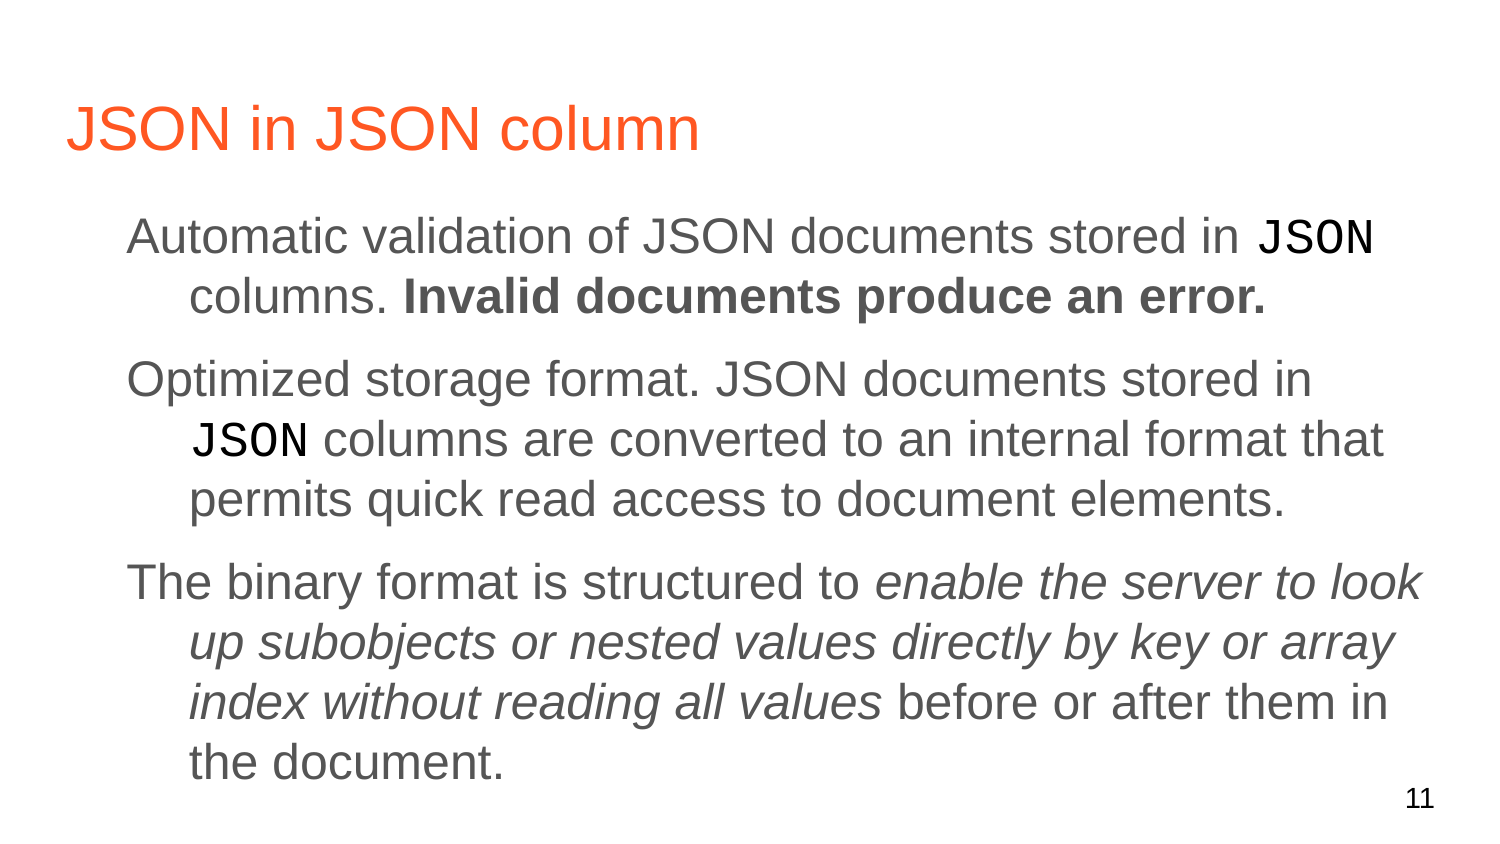

# JSON in JSON column
Automatic validation of JSON documents stored in JSON columns. Invalid documents produce an error.
Optimized storage format. JSON documents stored in JSON columns are converted to an internal format that permits quick read access to document elements.
The binary format is structured to enable the server to look up subobjects or nested values directly by key or array index without reading all values before or after them in the document.

11